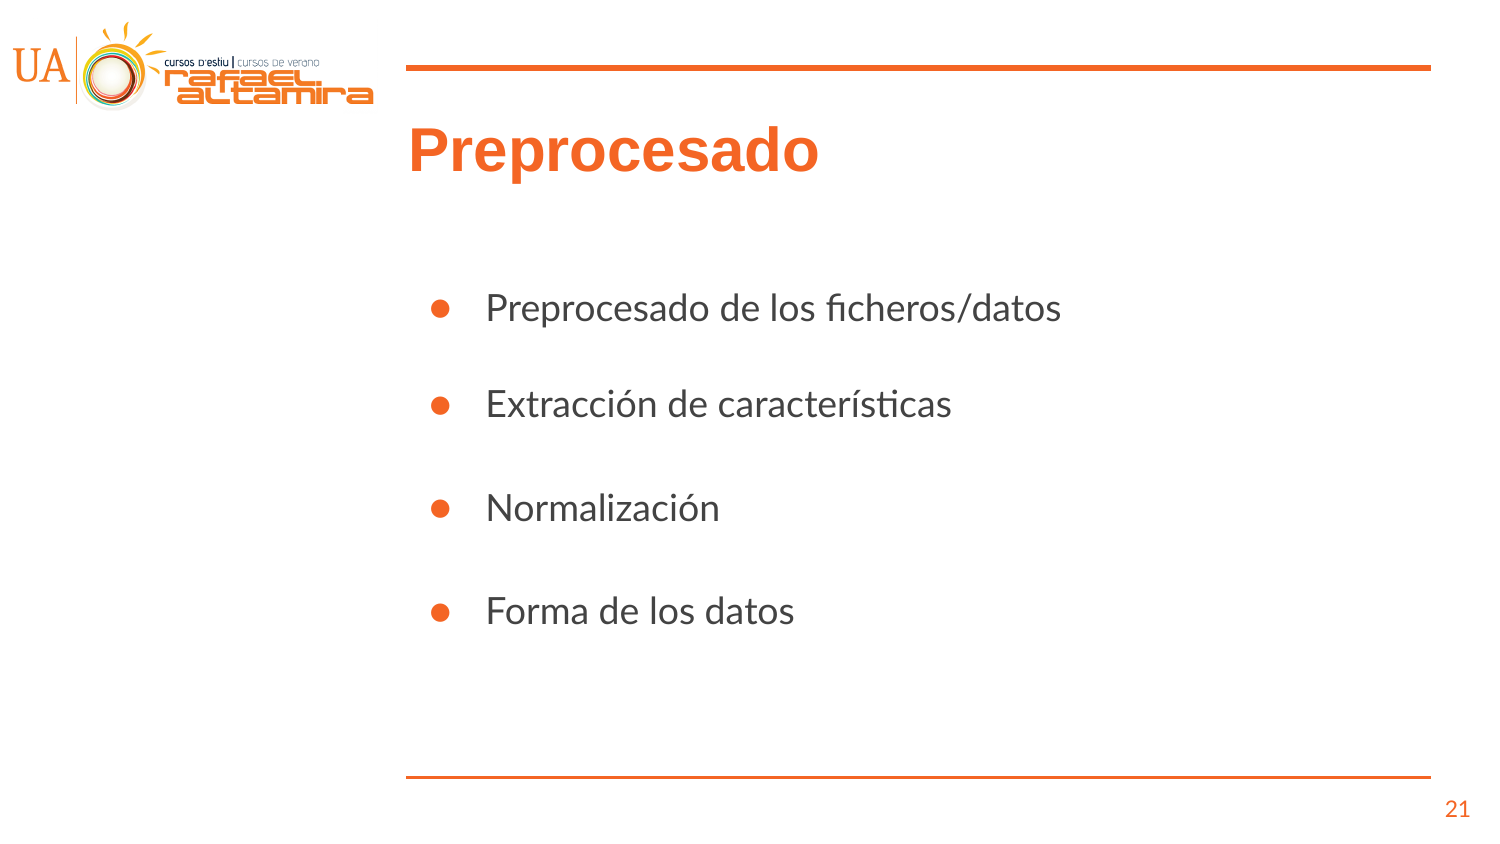

# Preprocesado
Preprocesado de los ficheros/datos
Extracción de características
Normalización
Forma de los datos
21